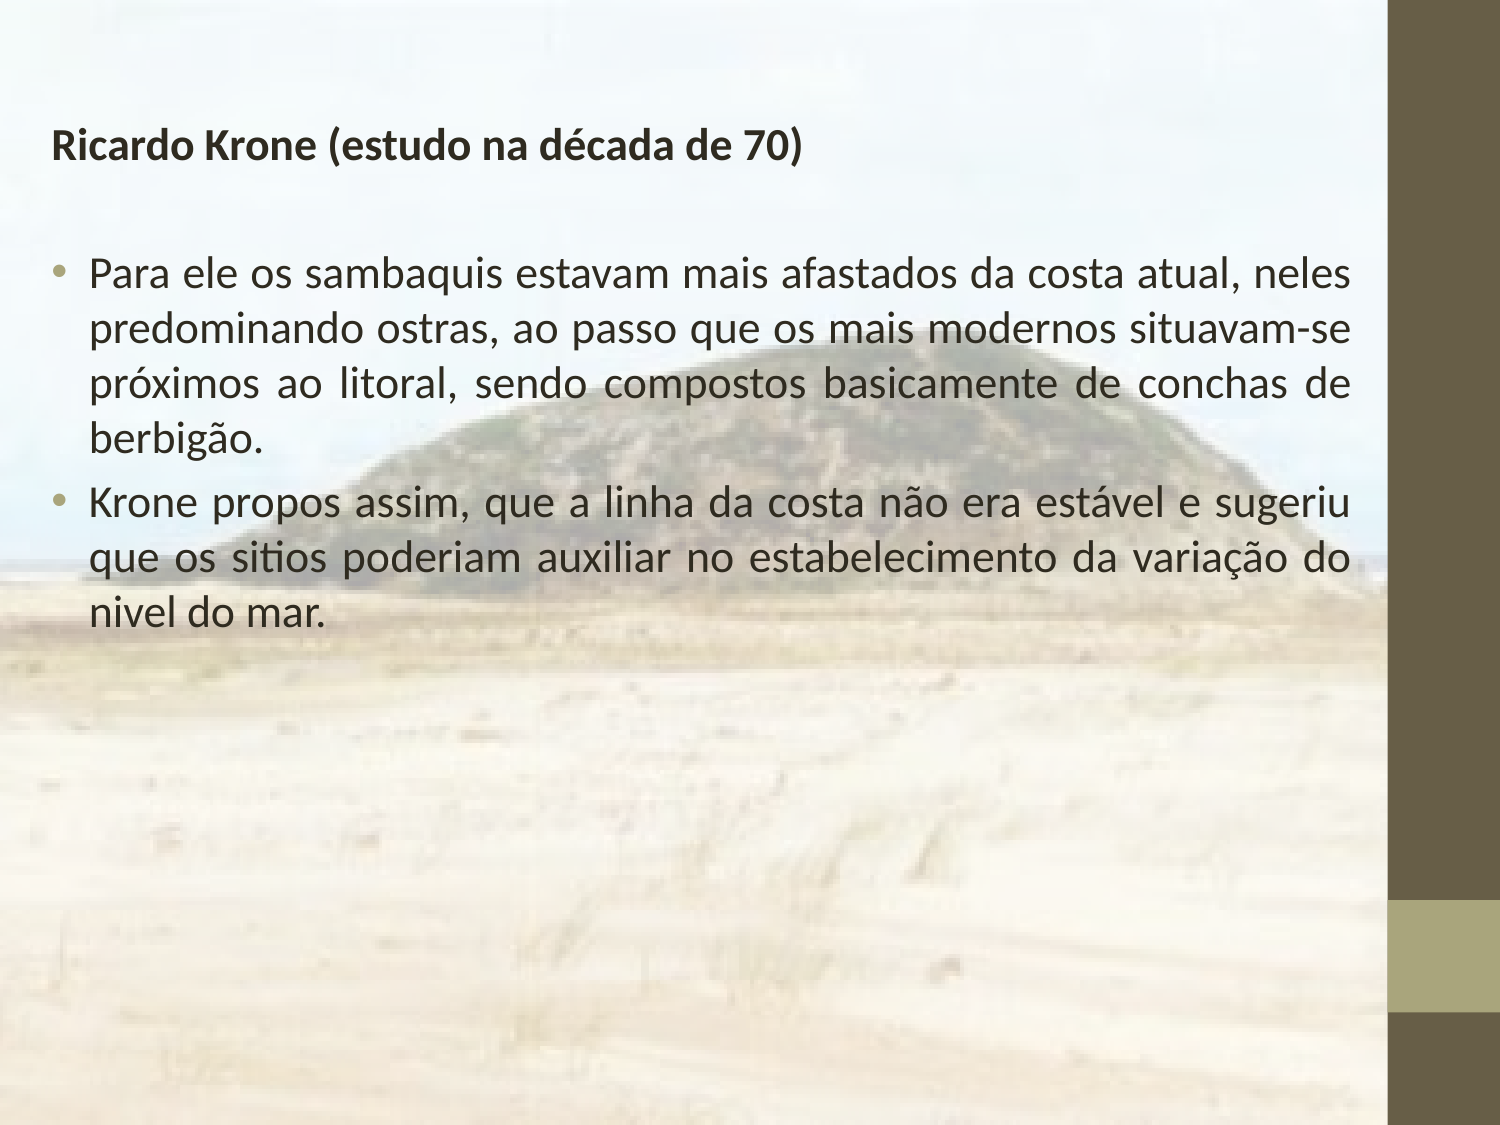

Ricardo Krone (estudo na década de 70)

Para ele os sambaquis estavam mais afastados da costa atual, neles predominando ostras, ao passo que os mais modernos situavam-se próximos ao litoral, sendo compostos basicamente de conchas de berbigão.
Krone propos assim, que a linha da costa não era estável e sugeriu que os sitios poderiam auxiliar no estabelecimento da variação do nivel do mar.